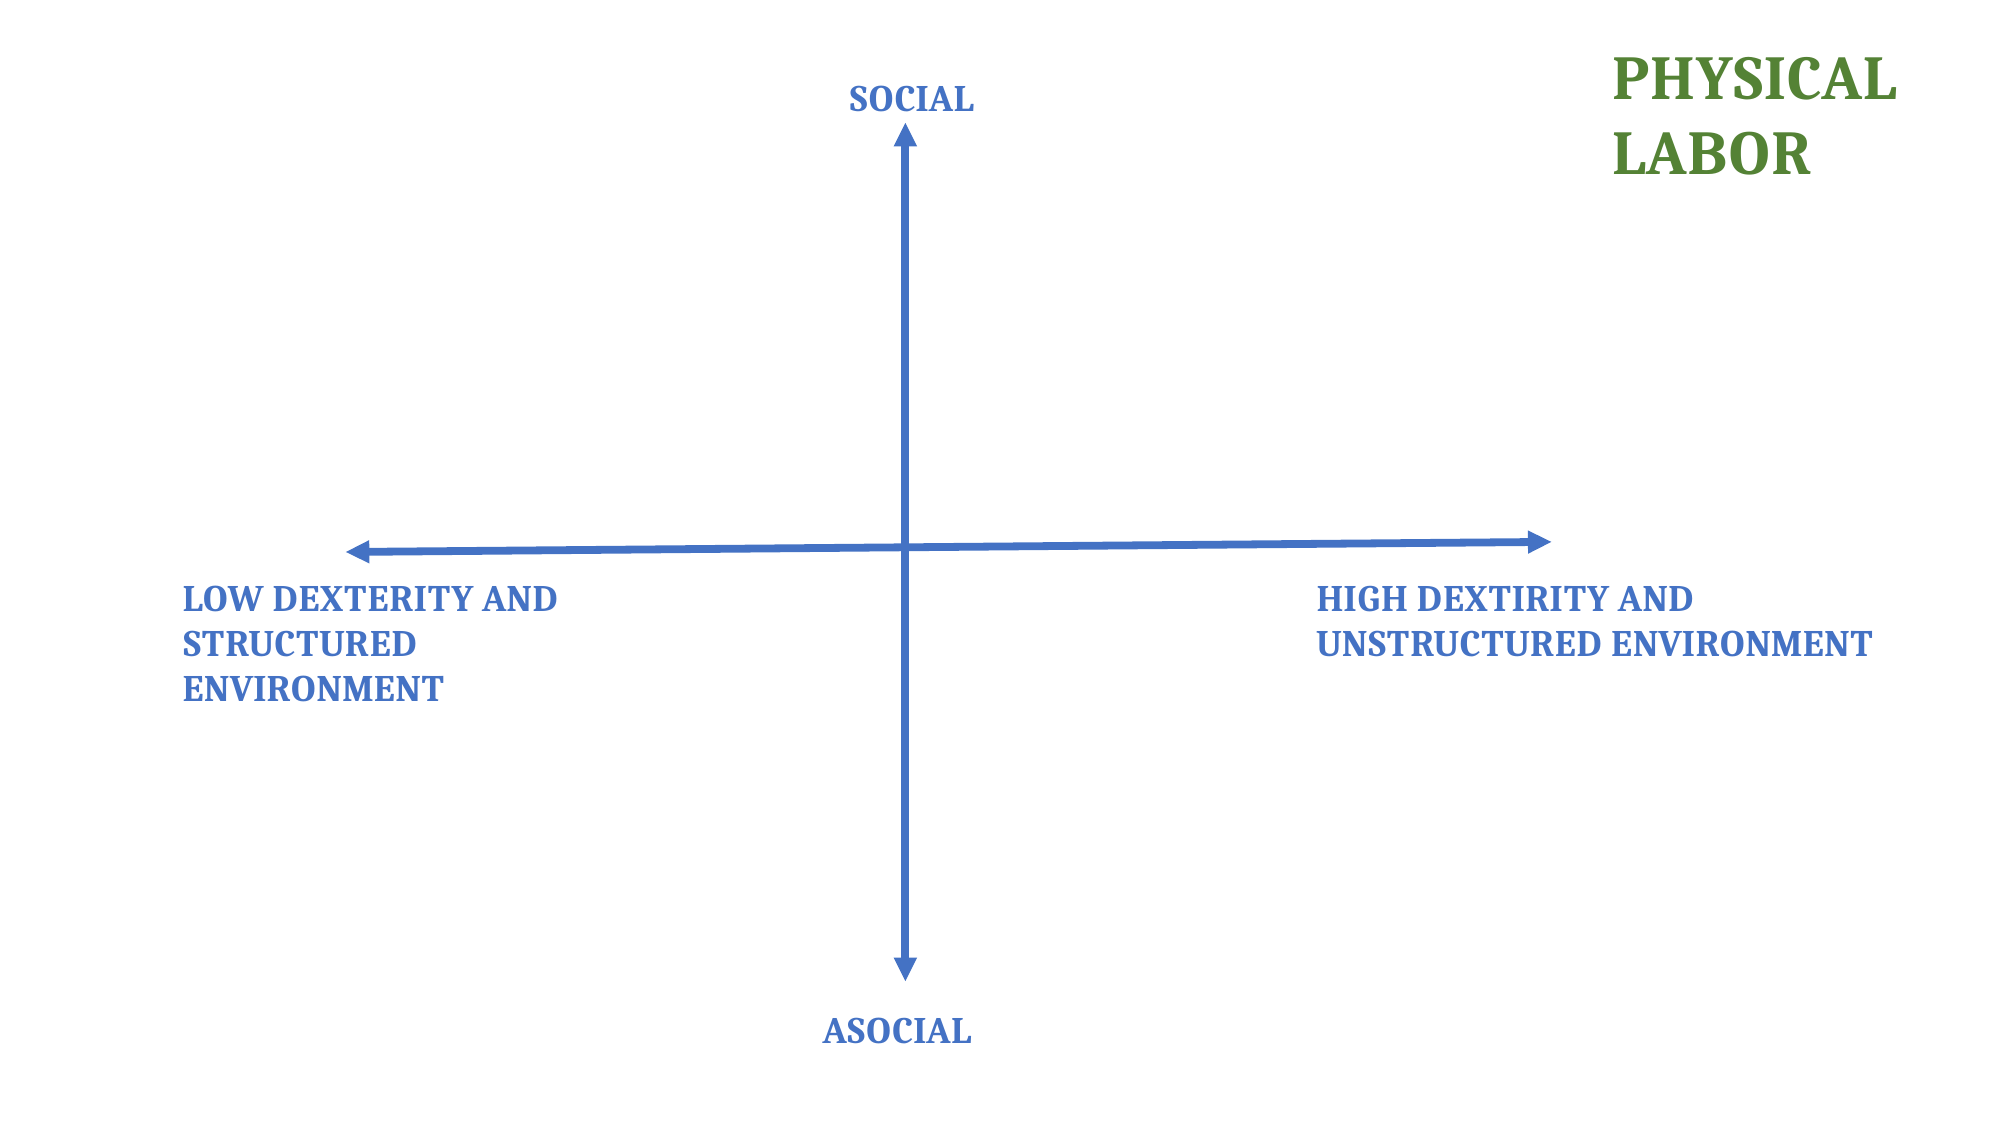

PHYSICAL
LABOR
SOCIAL
LOW DEXTERITY AND
STRUCTURED ENVIRONMENT
HIGH DEXTIRITY AND UNSTRUCTURED ENVIRONMENT
ASOCIAL